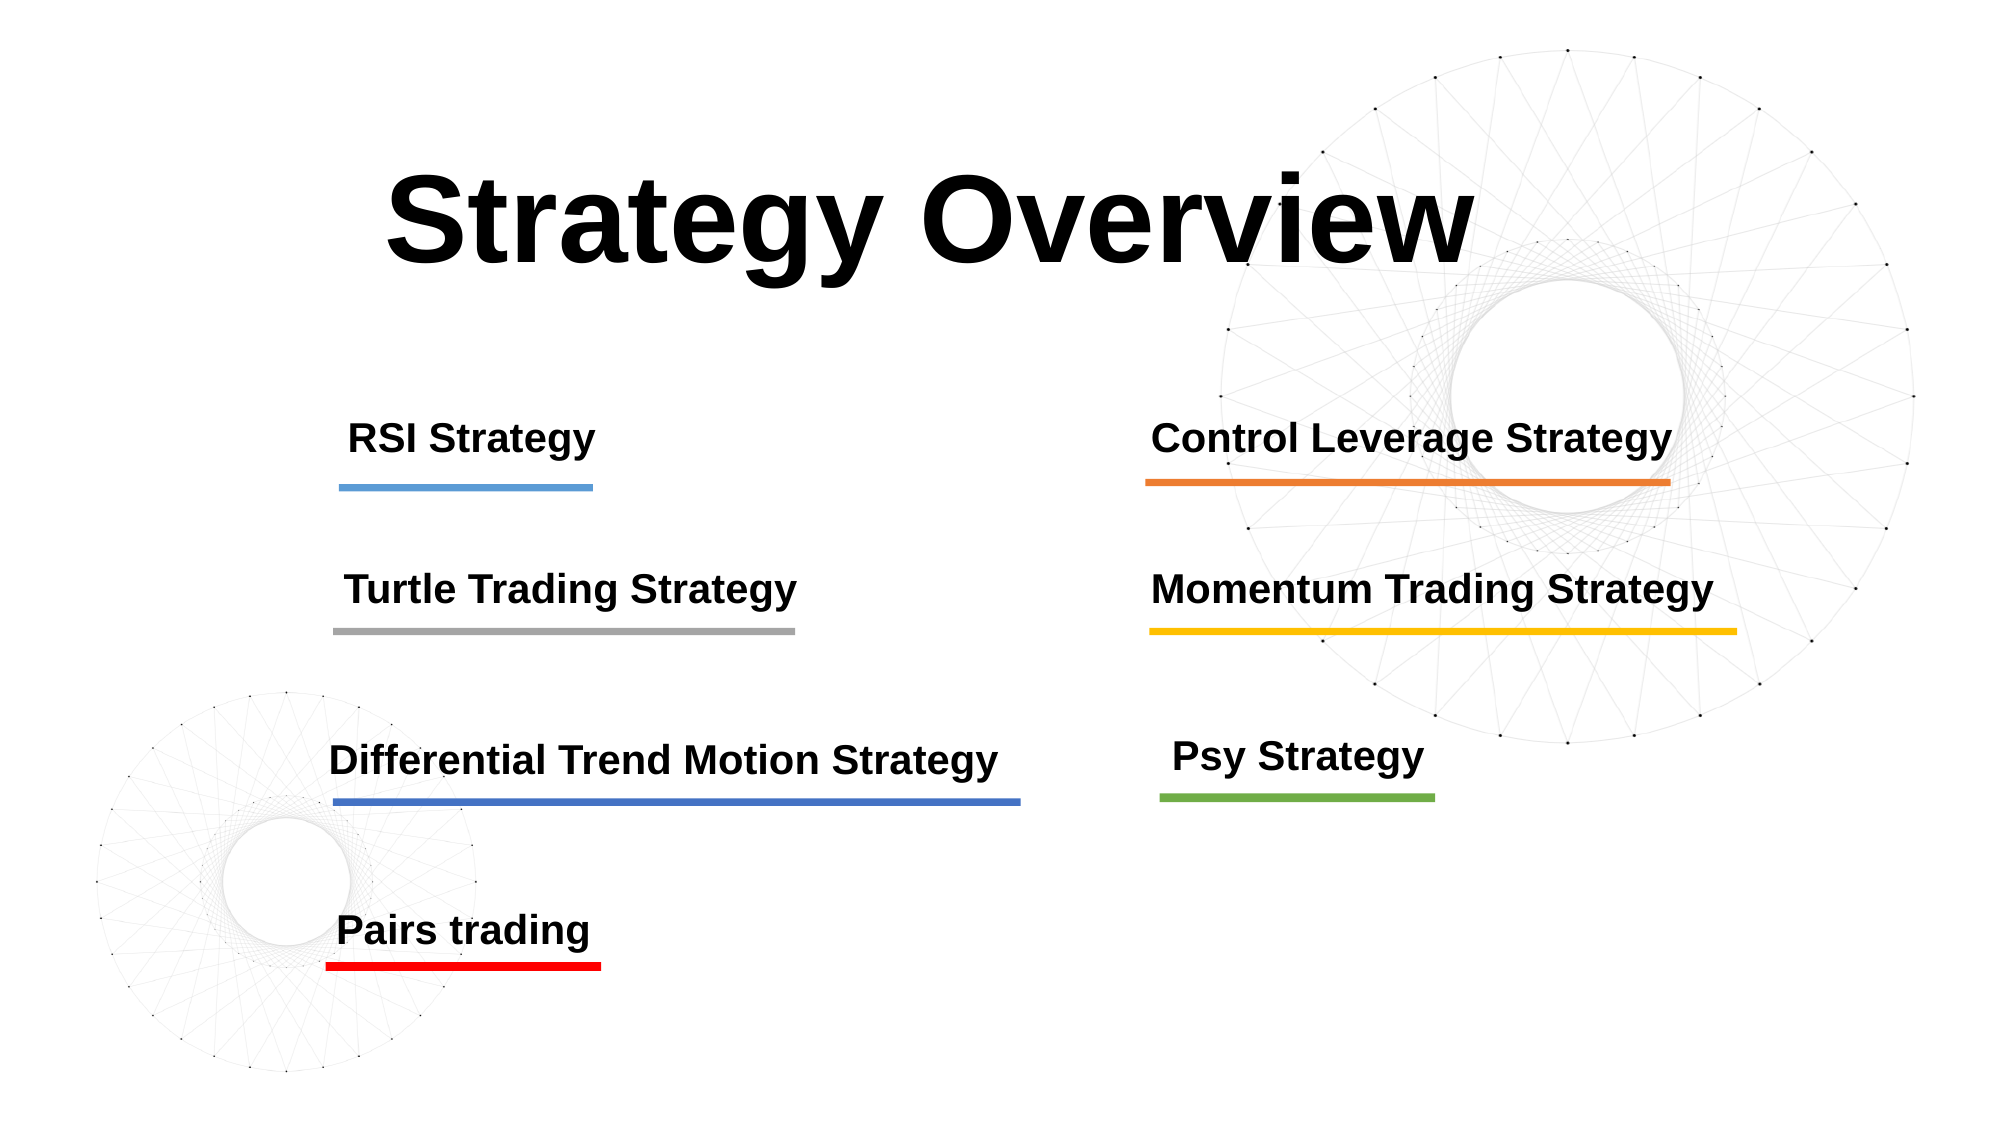

Strategy Overview
Control Leverage Strategy
RSI Strategy

Turtle Trading Strategy
Momentum Trading Strategy

 Psy Strategy
Differential Trend Motion Strategy

  Pairs trading